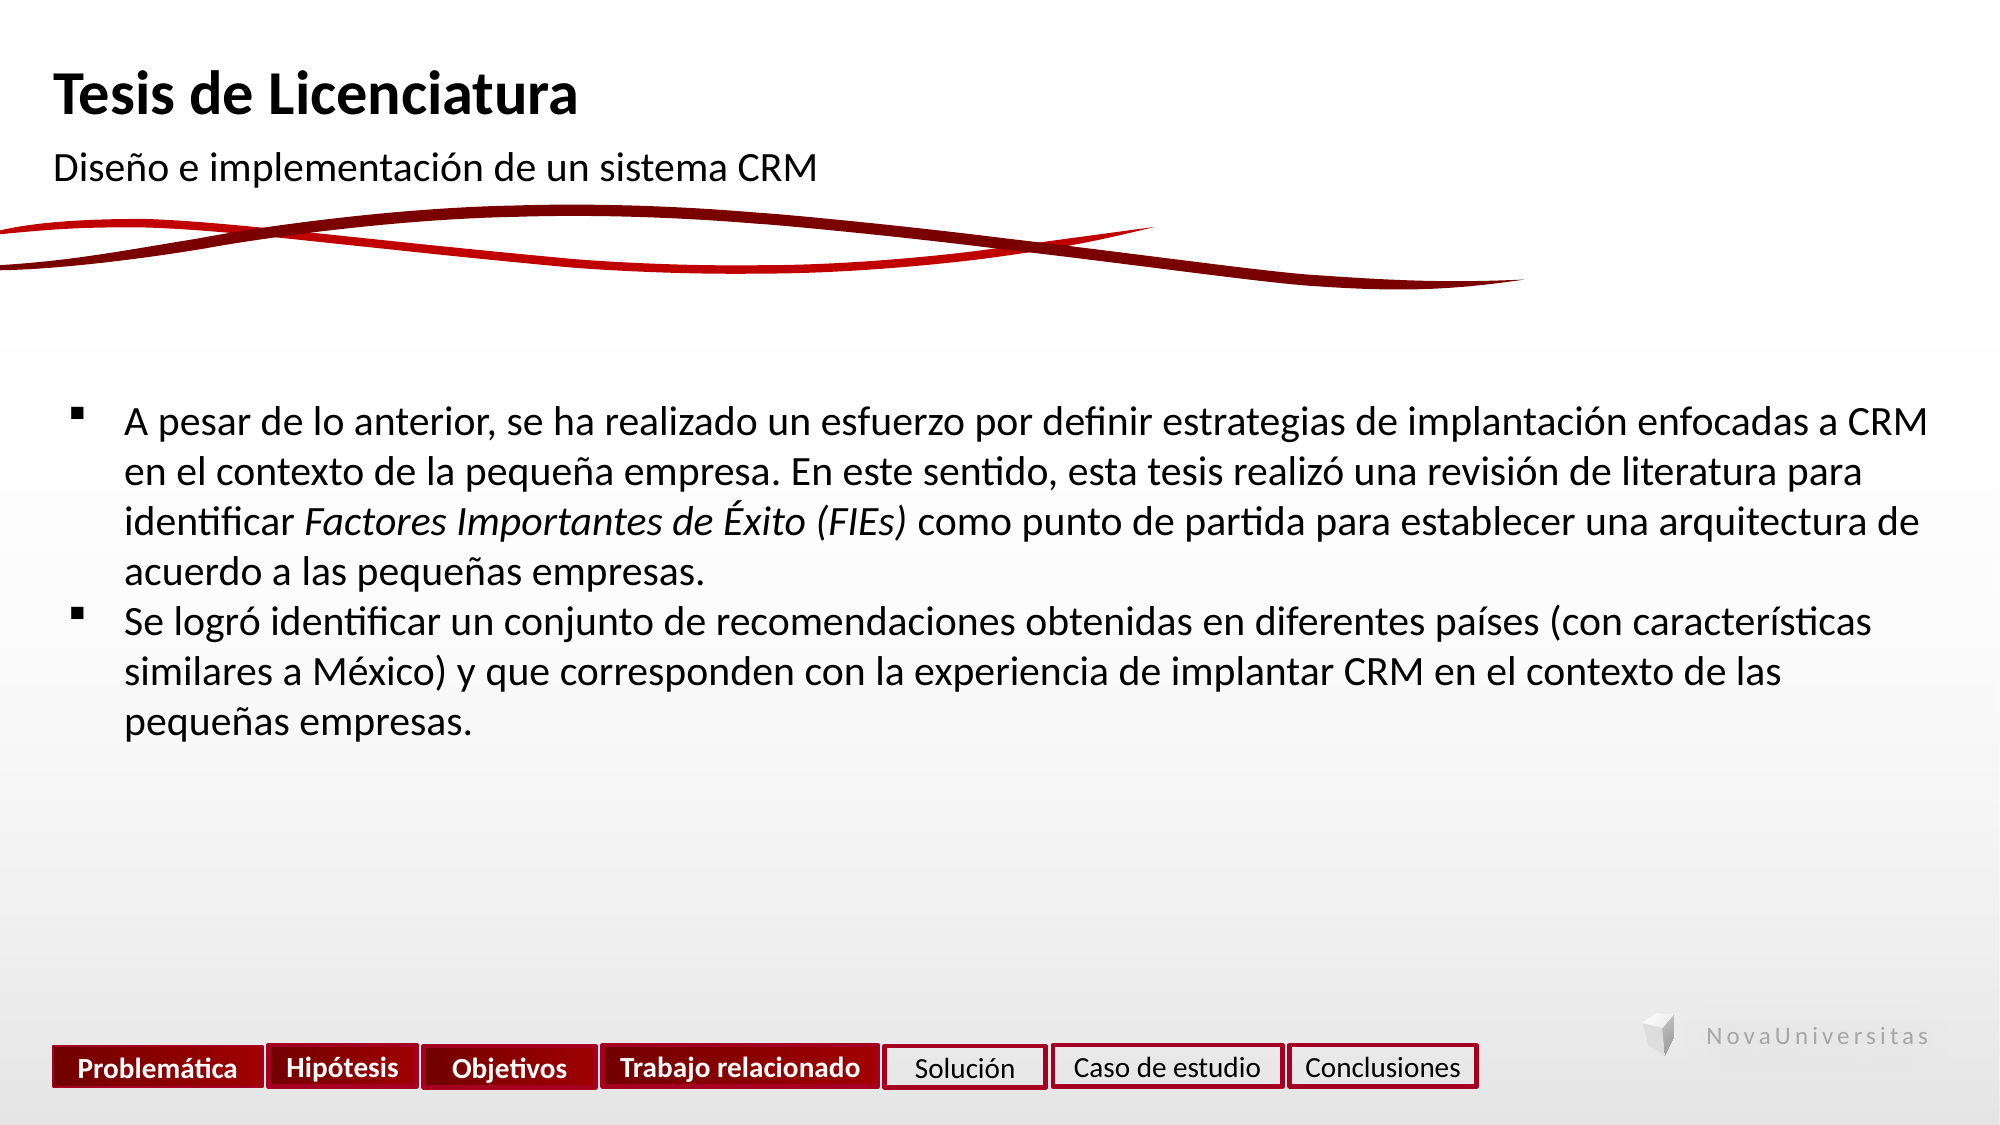

Tesis de Licenciatura
Diseño e implementación de un sistema CRM

A pesar de lo anterior, se ha realizado un esfuerzo por definir estrategias de implantación enfocadas a CRM en el contexto de la pequeña empresa. En este sentido, esta tesis realizó una revisión de literatura para identificar Factores Importantes de Éxito (FIEs) como punto de partida para establecer una arquitectura de acuerdo a las pequeñas empresas.
Se logró identificar un conjunto de recomendaciones obtenidas en diferentes países (con características similares a México) y que corresponden con la experiencia de implantar CRM en el contexto de las pequeñas empresas.
Hipótesis
Trabajo relacionado
Caso de estudio
Conclusiones
Problemática
Objetivos
Solución